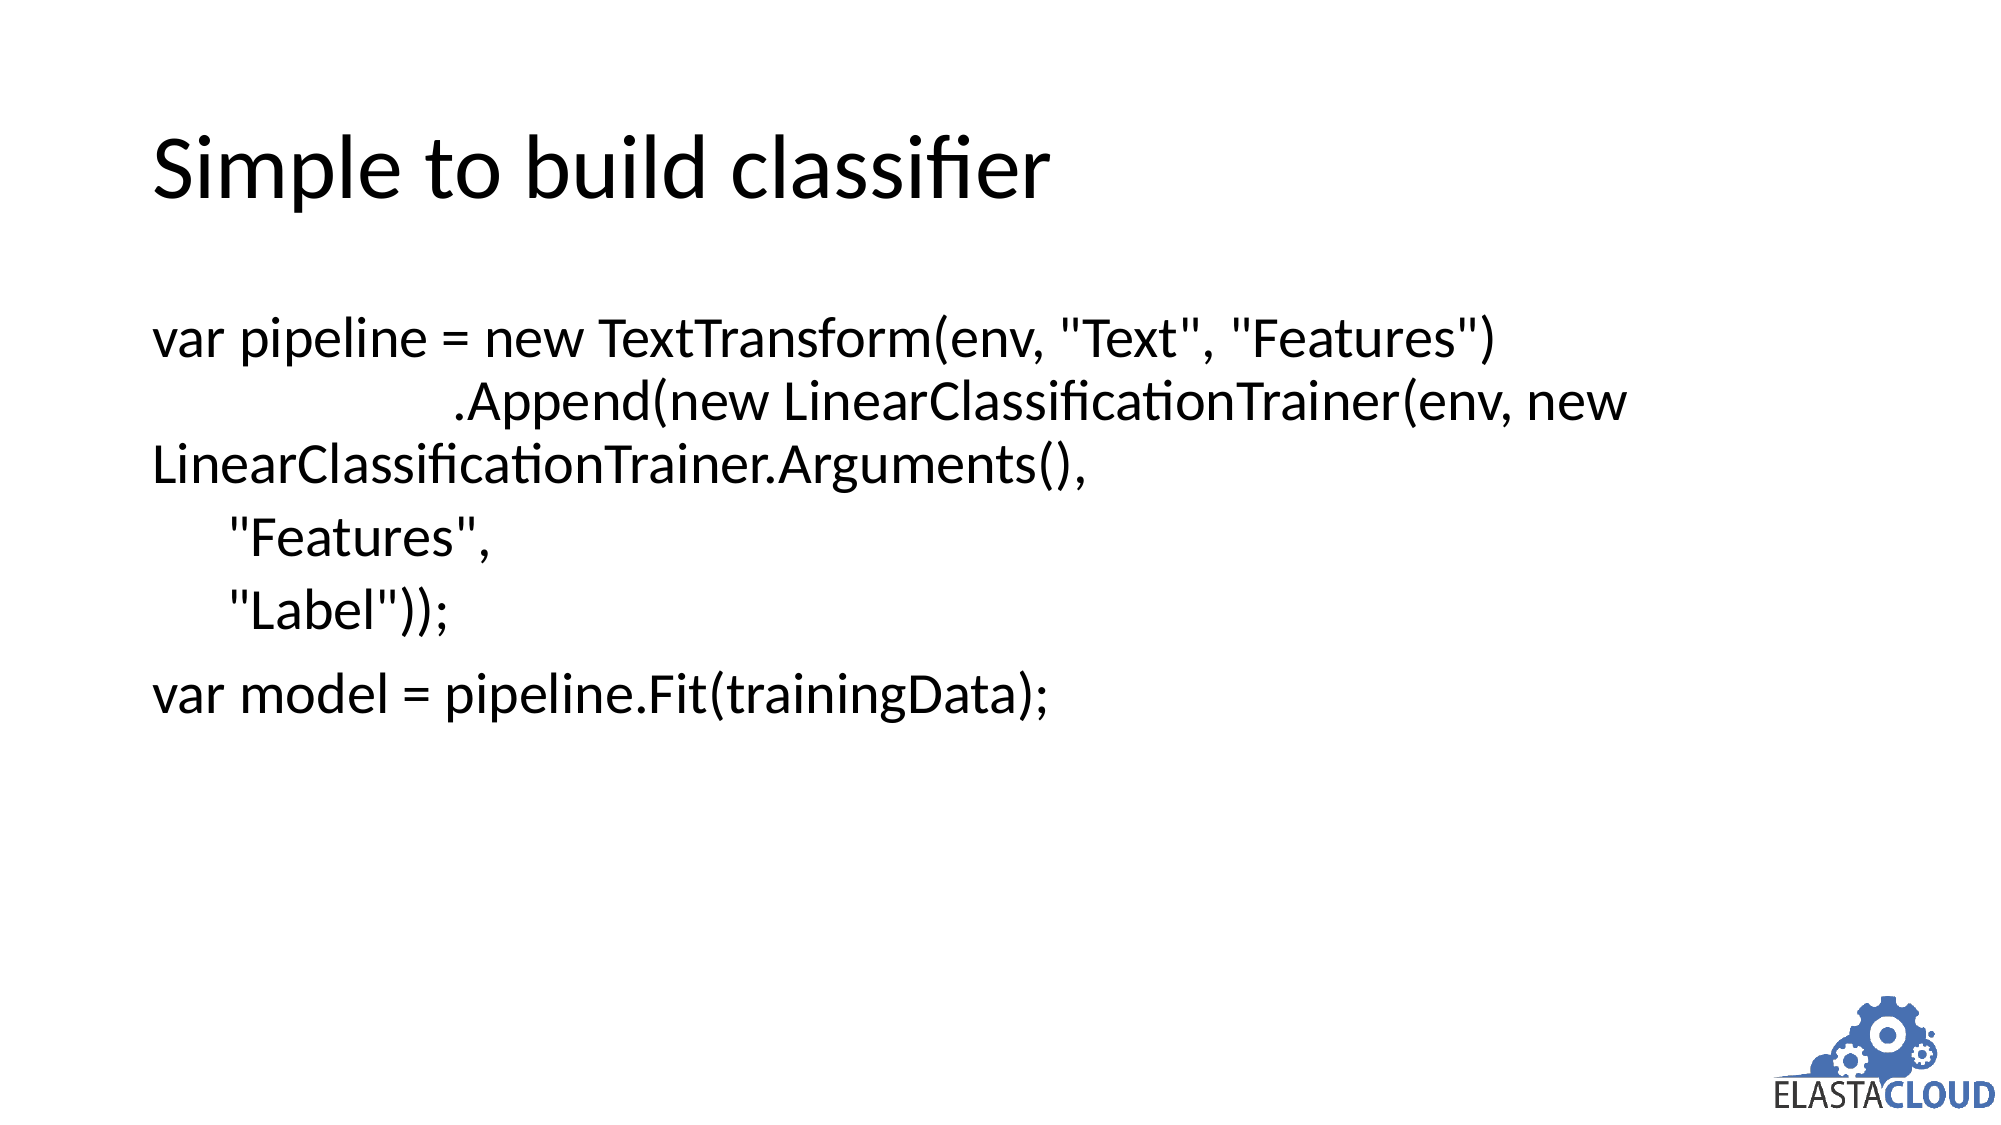

# Simple to build classifier
var pipeline = new TextTransform(env, "Text", "Features")
		.Append(new LinearClassificationTrainer(env, new LinearClassificationTrainer.Arguments(),
"Features",
"Label"));
var model = pipeline.Fit(trainingData);